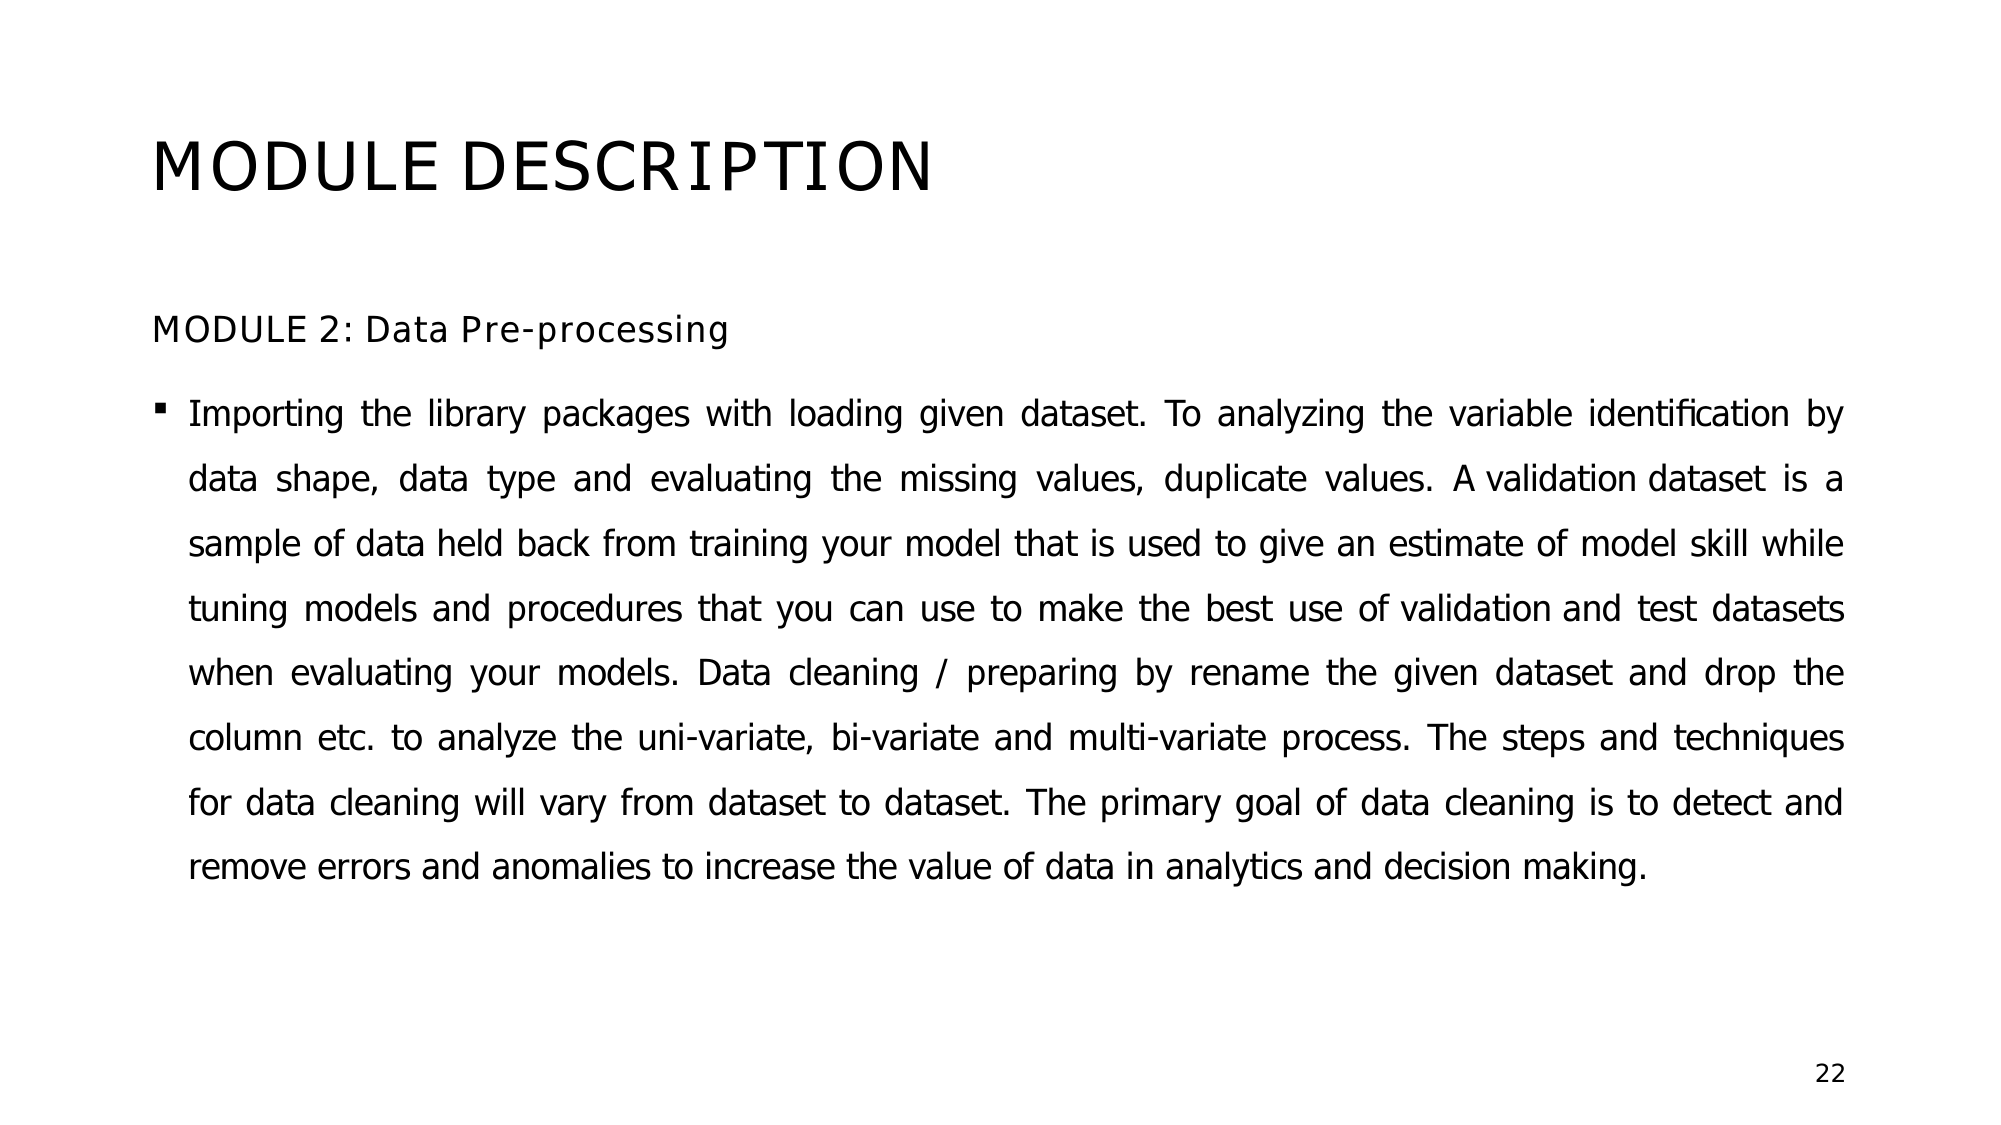

# MODULE DESCRIPTION
MODULE 2: Data Pre-processing
Importing the library packages with loading given dataset. To analyzing the variable identification by data shape, data type and evaluating the missing values, duplicate values. A validation dataset is a sample of data held back from training your model that is used to give an estimate of model skill while tuning models and procedures that you can use to make the best use of validation and test datasets when evaluating your models. Data cleaning / preparing by rename the given dataset and drop the column etc. to analyze the uni-variate, bi-variate and multi-variate process. The steps and techniques for data cleaning will vary from dataset to dataset. The primary goal of data cleaning is to detect and remove errors and anomalies to increase the value of data in analytics and decision making.
22